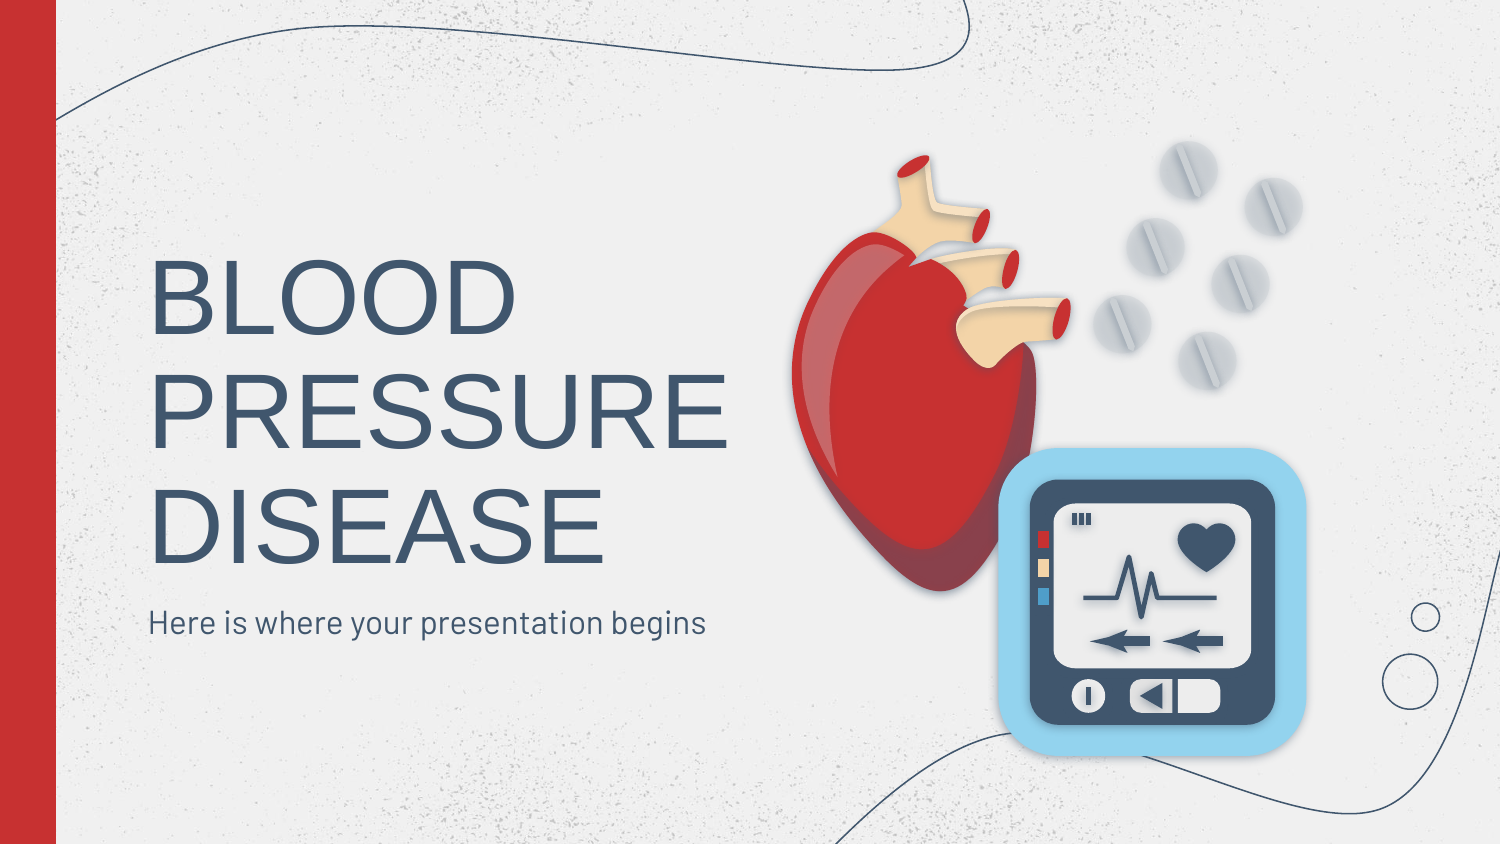

# BLOOD PRESSURE DISEASE

Here is where your presentation begins